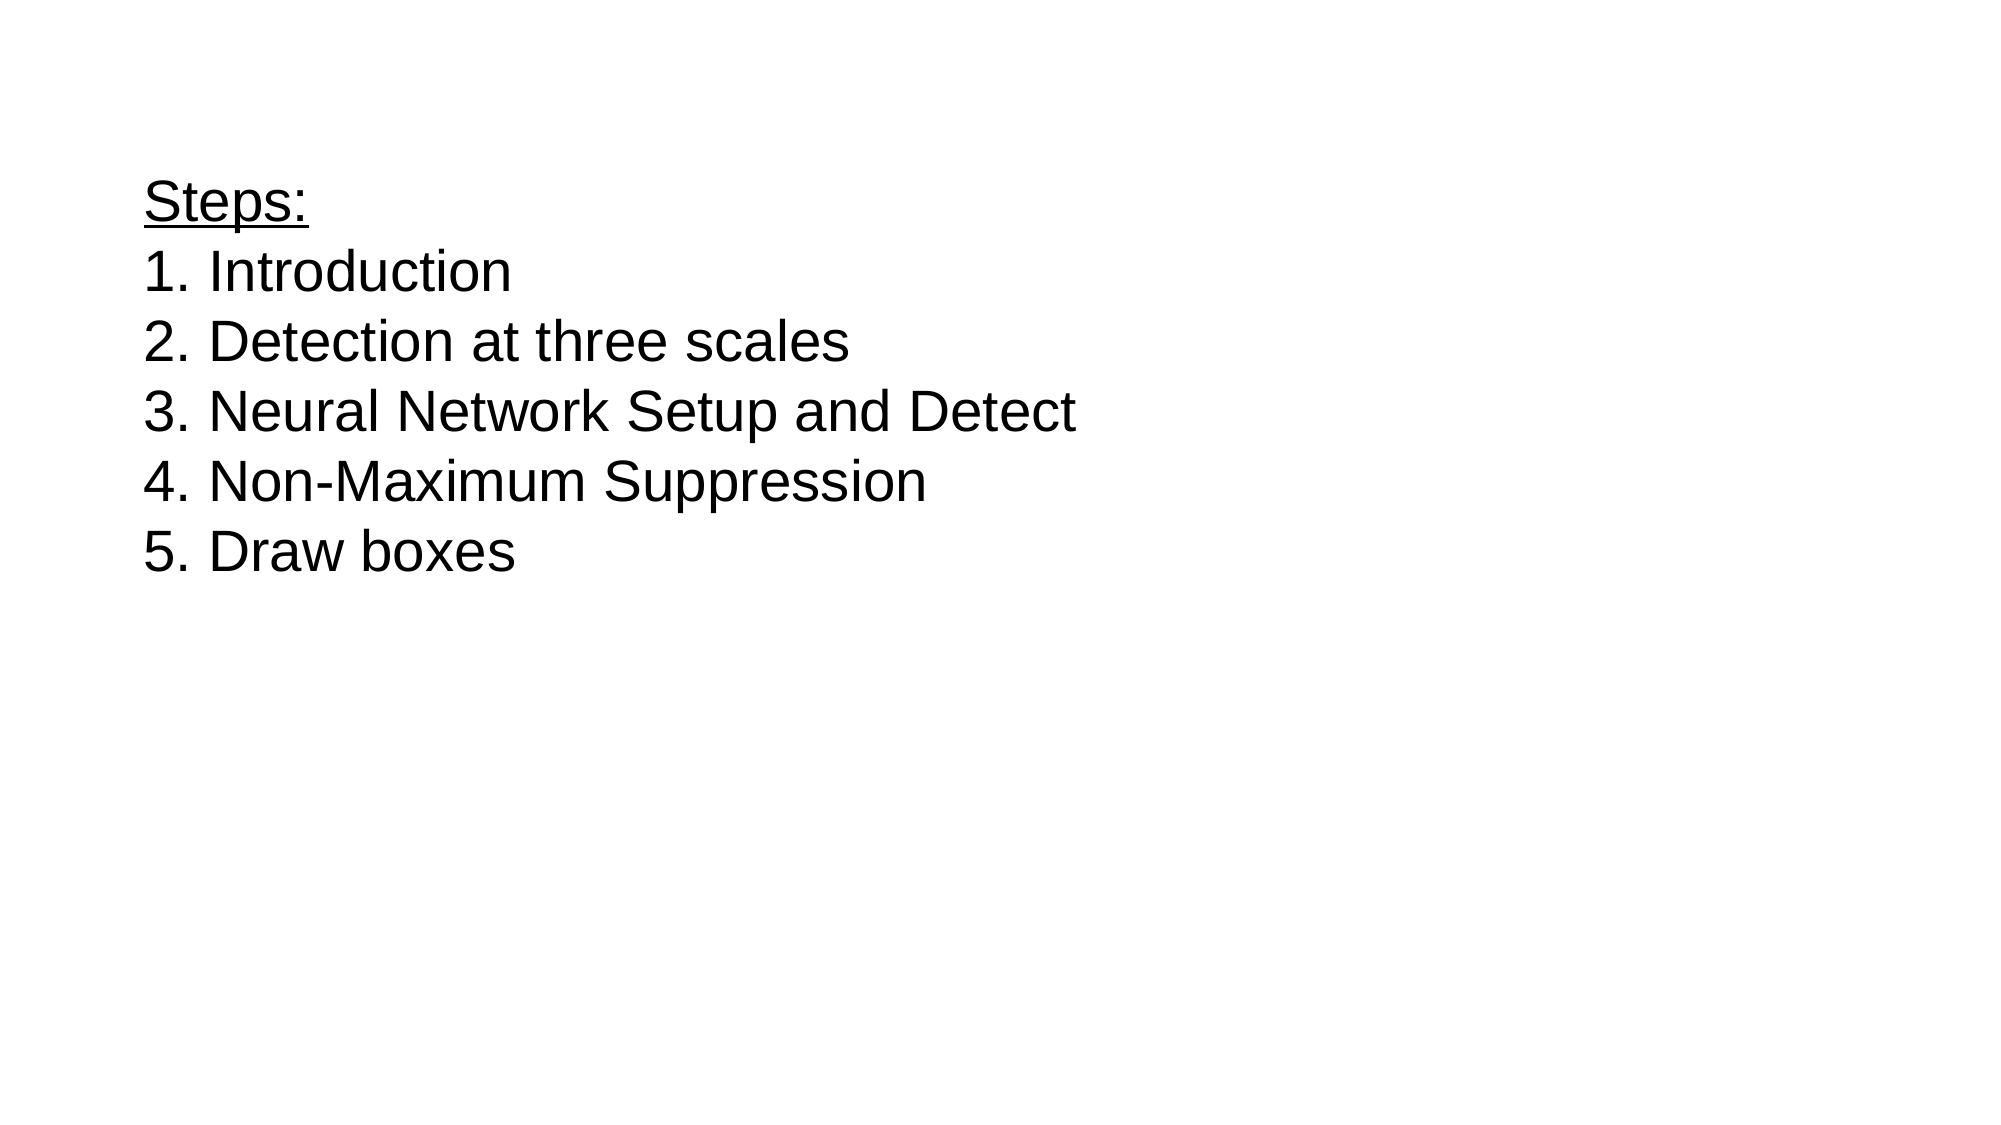

Steps:
1. Introduction
2. Detection at three scales
3. Neural Network Setup and Detect
4. Non-Maximum Suppression
5. Draw boxes